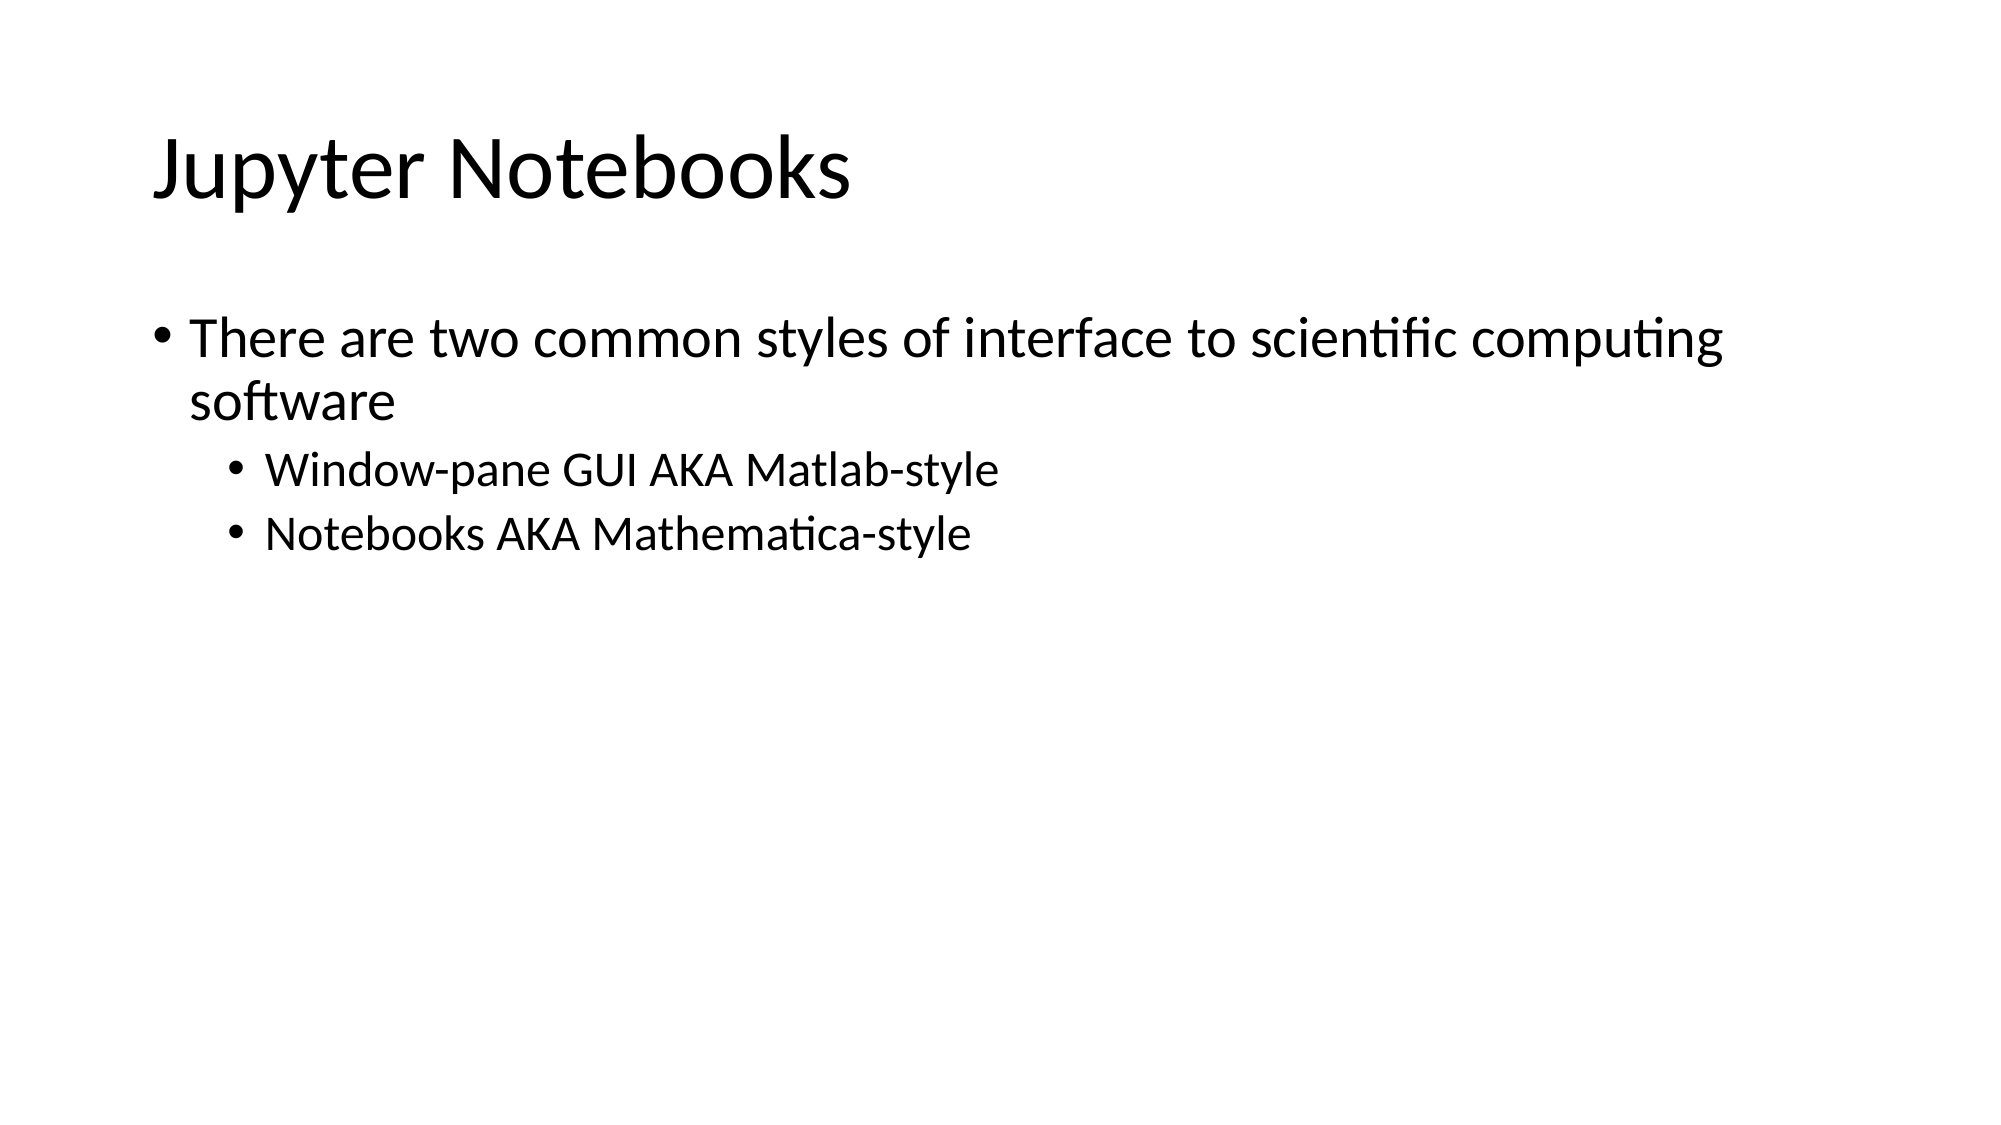

# Jupyter Notebooks
There are two common styles of interface to scientific computing software
Window-pane GUI AKA Matlab-style
Notebooks AKA Mathematica-style